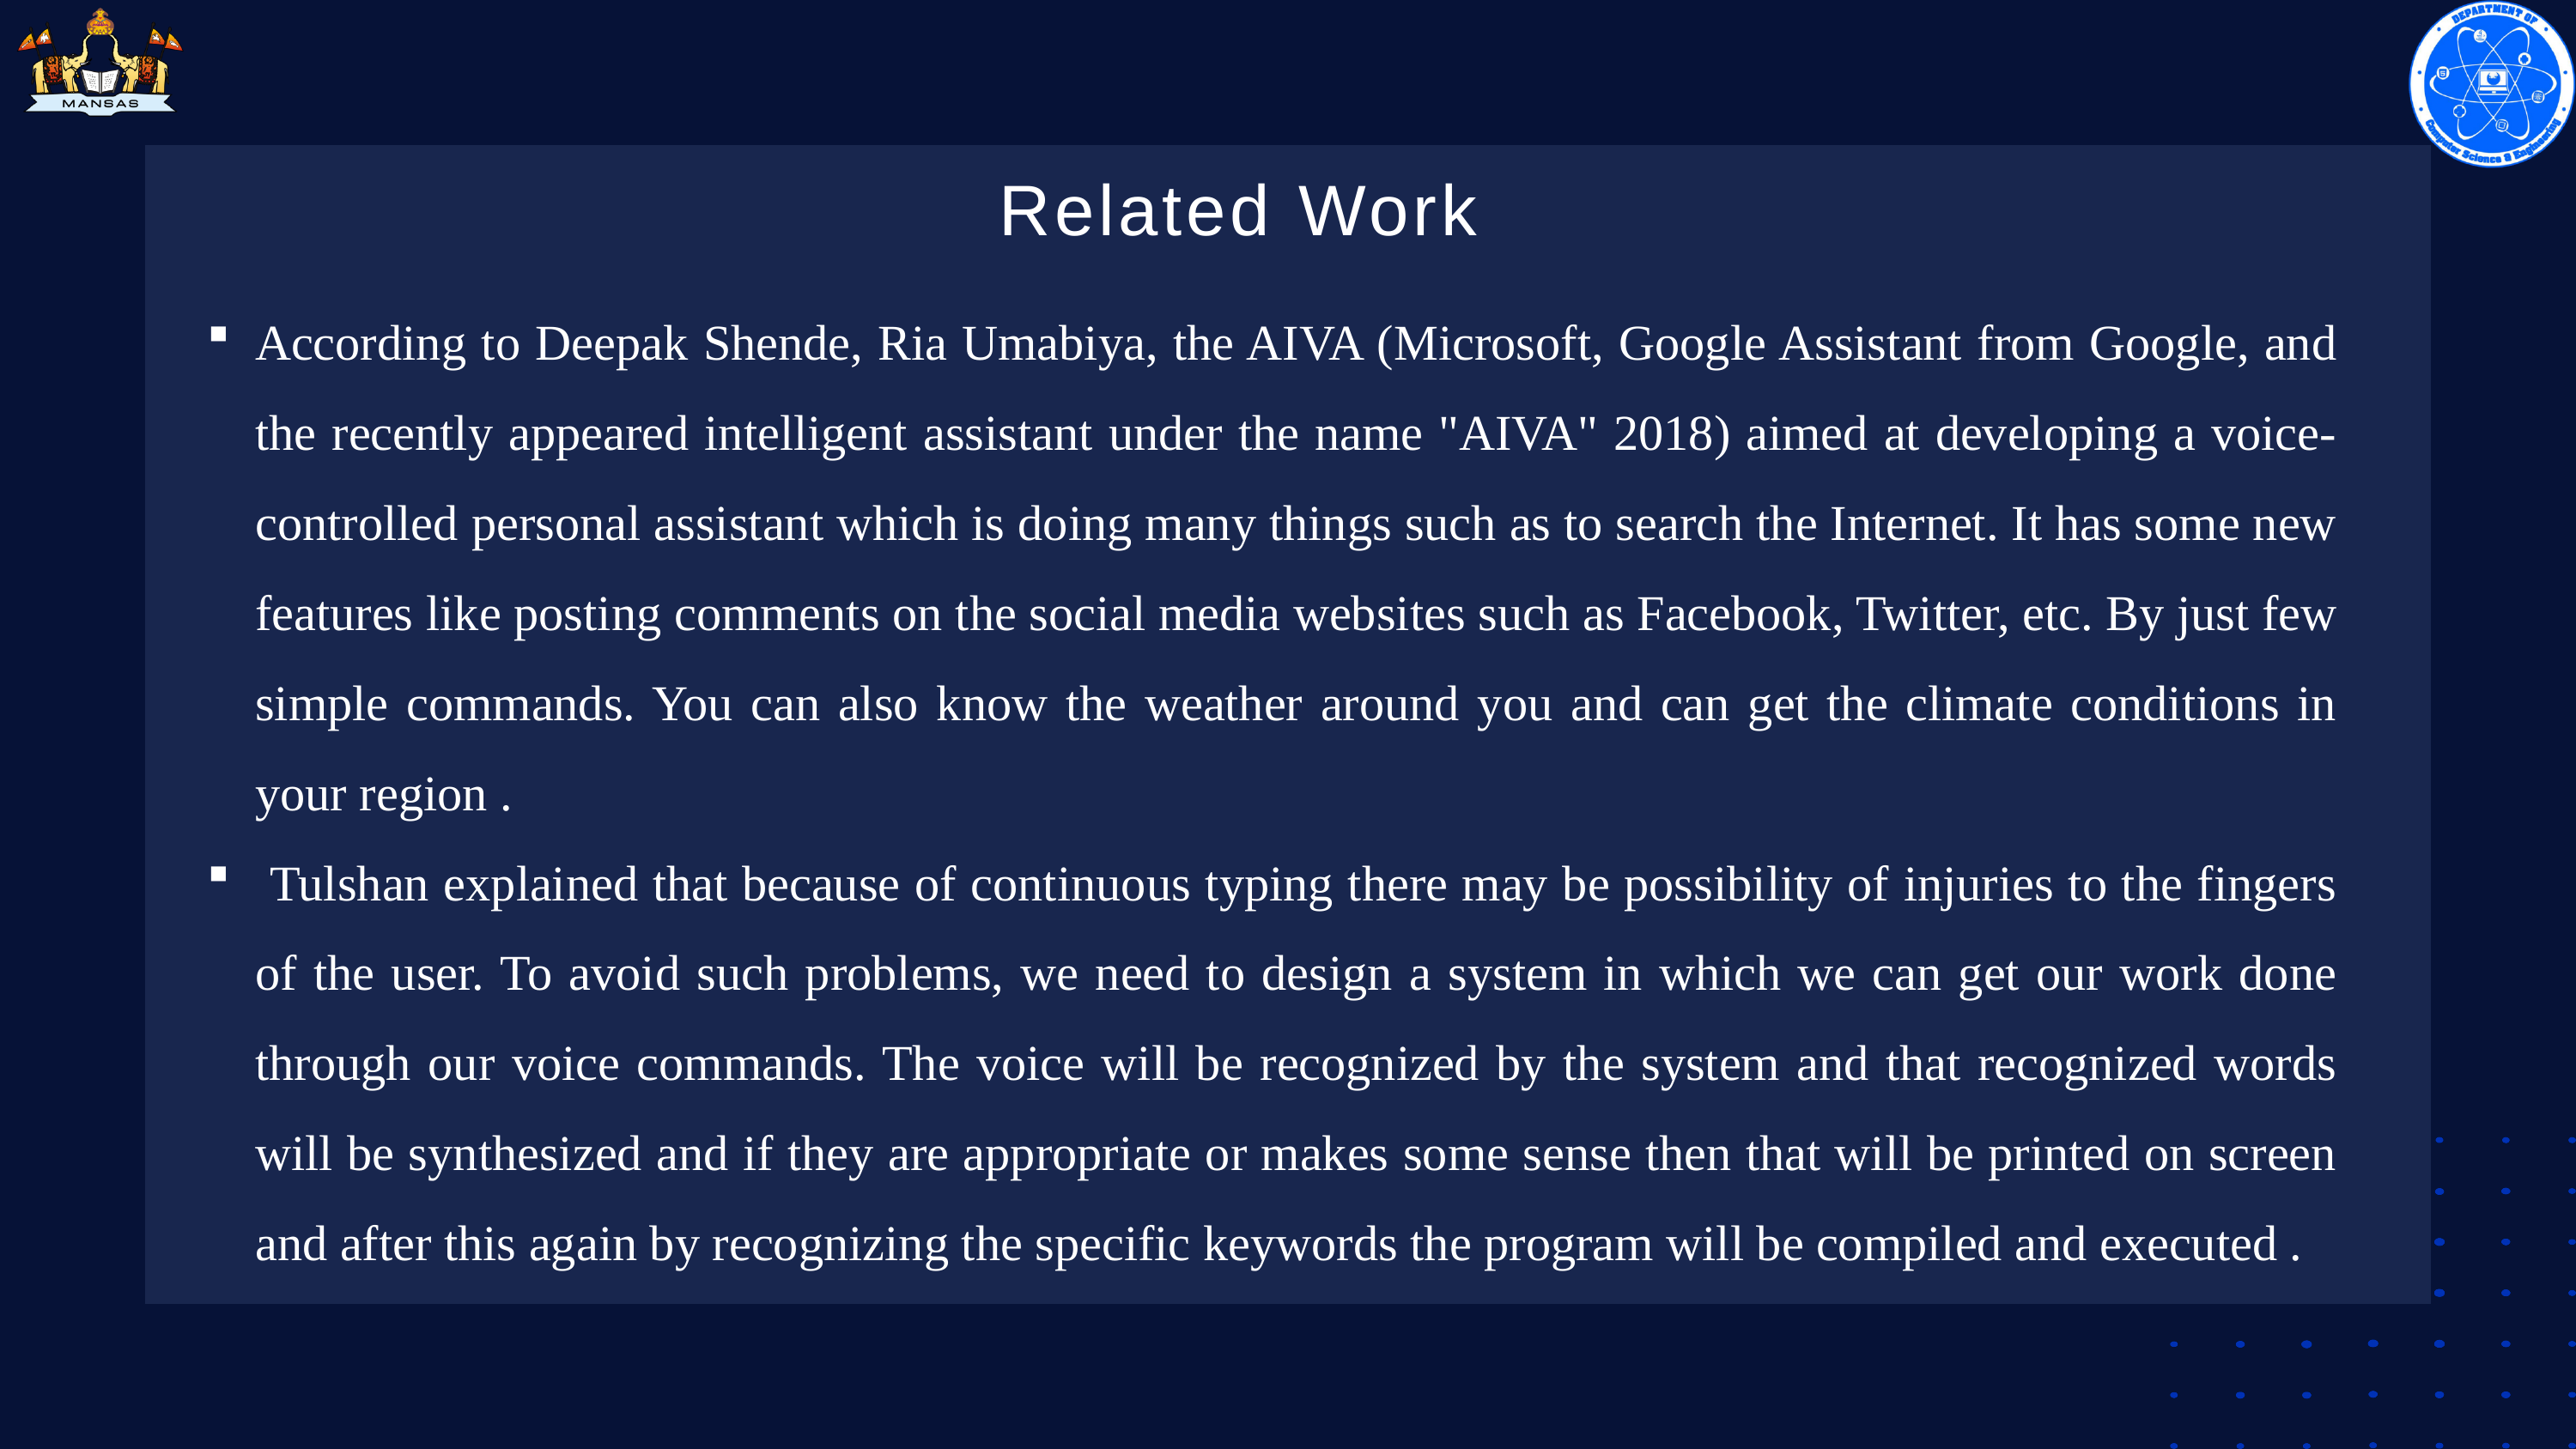

Related Work

According to Deepak Shende, Ria Umabiya, the AIVA (Microsoft, Google Assistant from Google, and the recently appeared intelligent assistant under the name "AIVA" 2018) aimed at developing a voice-controlled personal assistant which is doing many things such as to search the Internet. It has some new features like posting comments on the social media websites such as Facebook, Twitter, etc. By just few simple commands. You can also know the weather around you and can get the climate conditions in your region .
 Tulshan explained that because of continuous typing there may be possibility of injuries to the fingers of the user. To avoid such problems, we need to design a system in which we can get our work done through our voice commands. The voice will be recognized by the system and that recognized words will be synthesized and if they are appropriate or makes some sense then that will be printed on screen and after this again by recognizing the specific keywords the program will be compiled and executed .